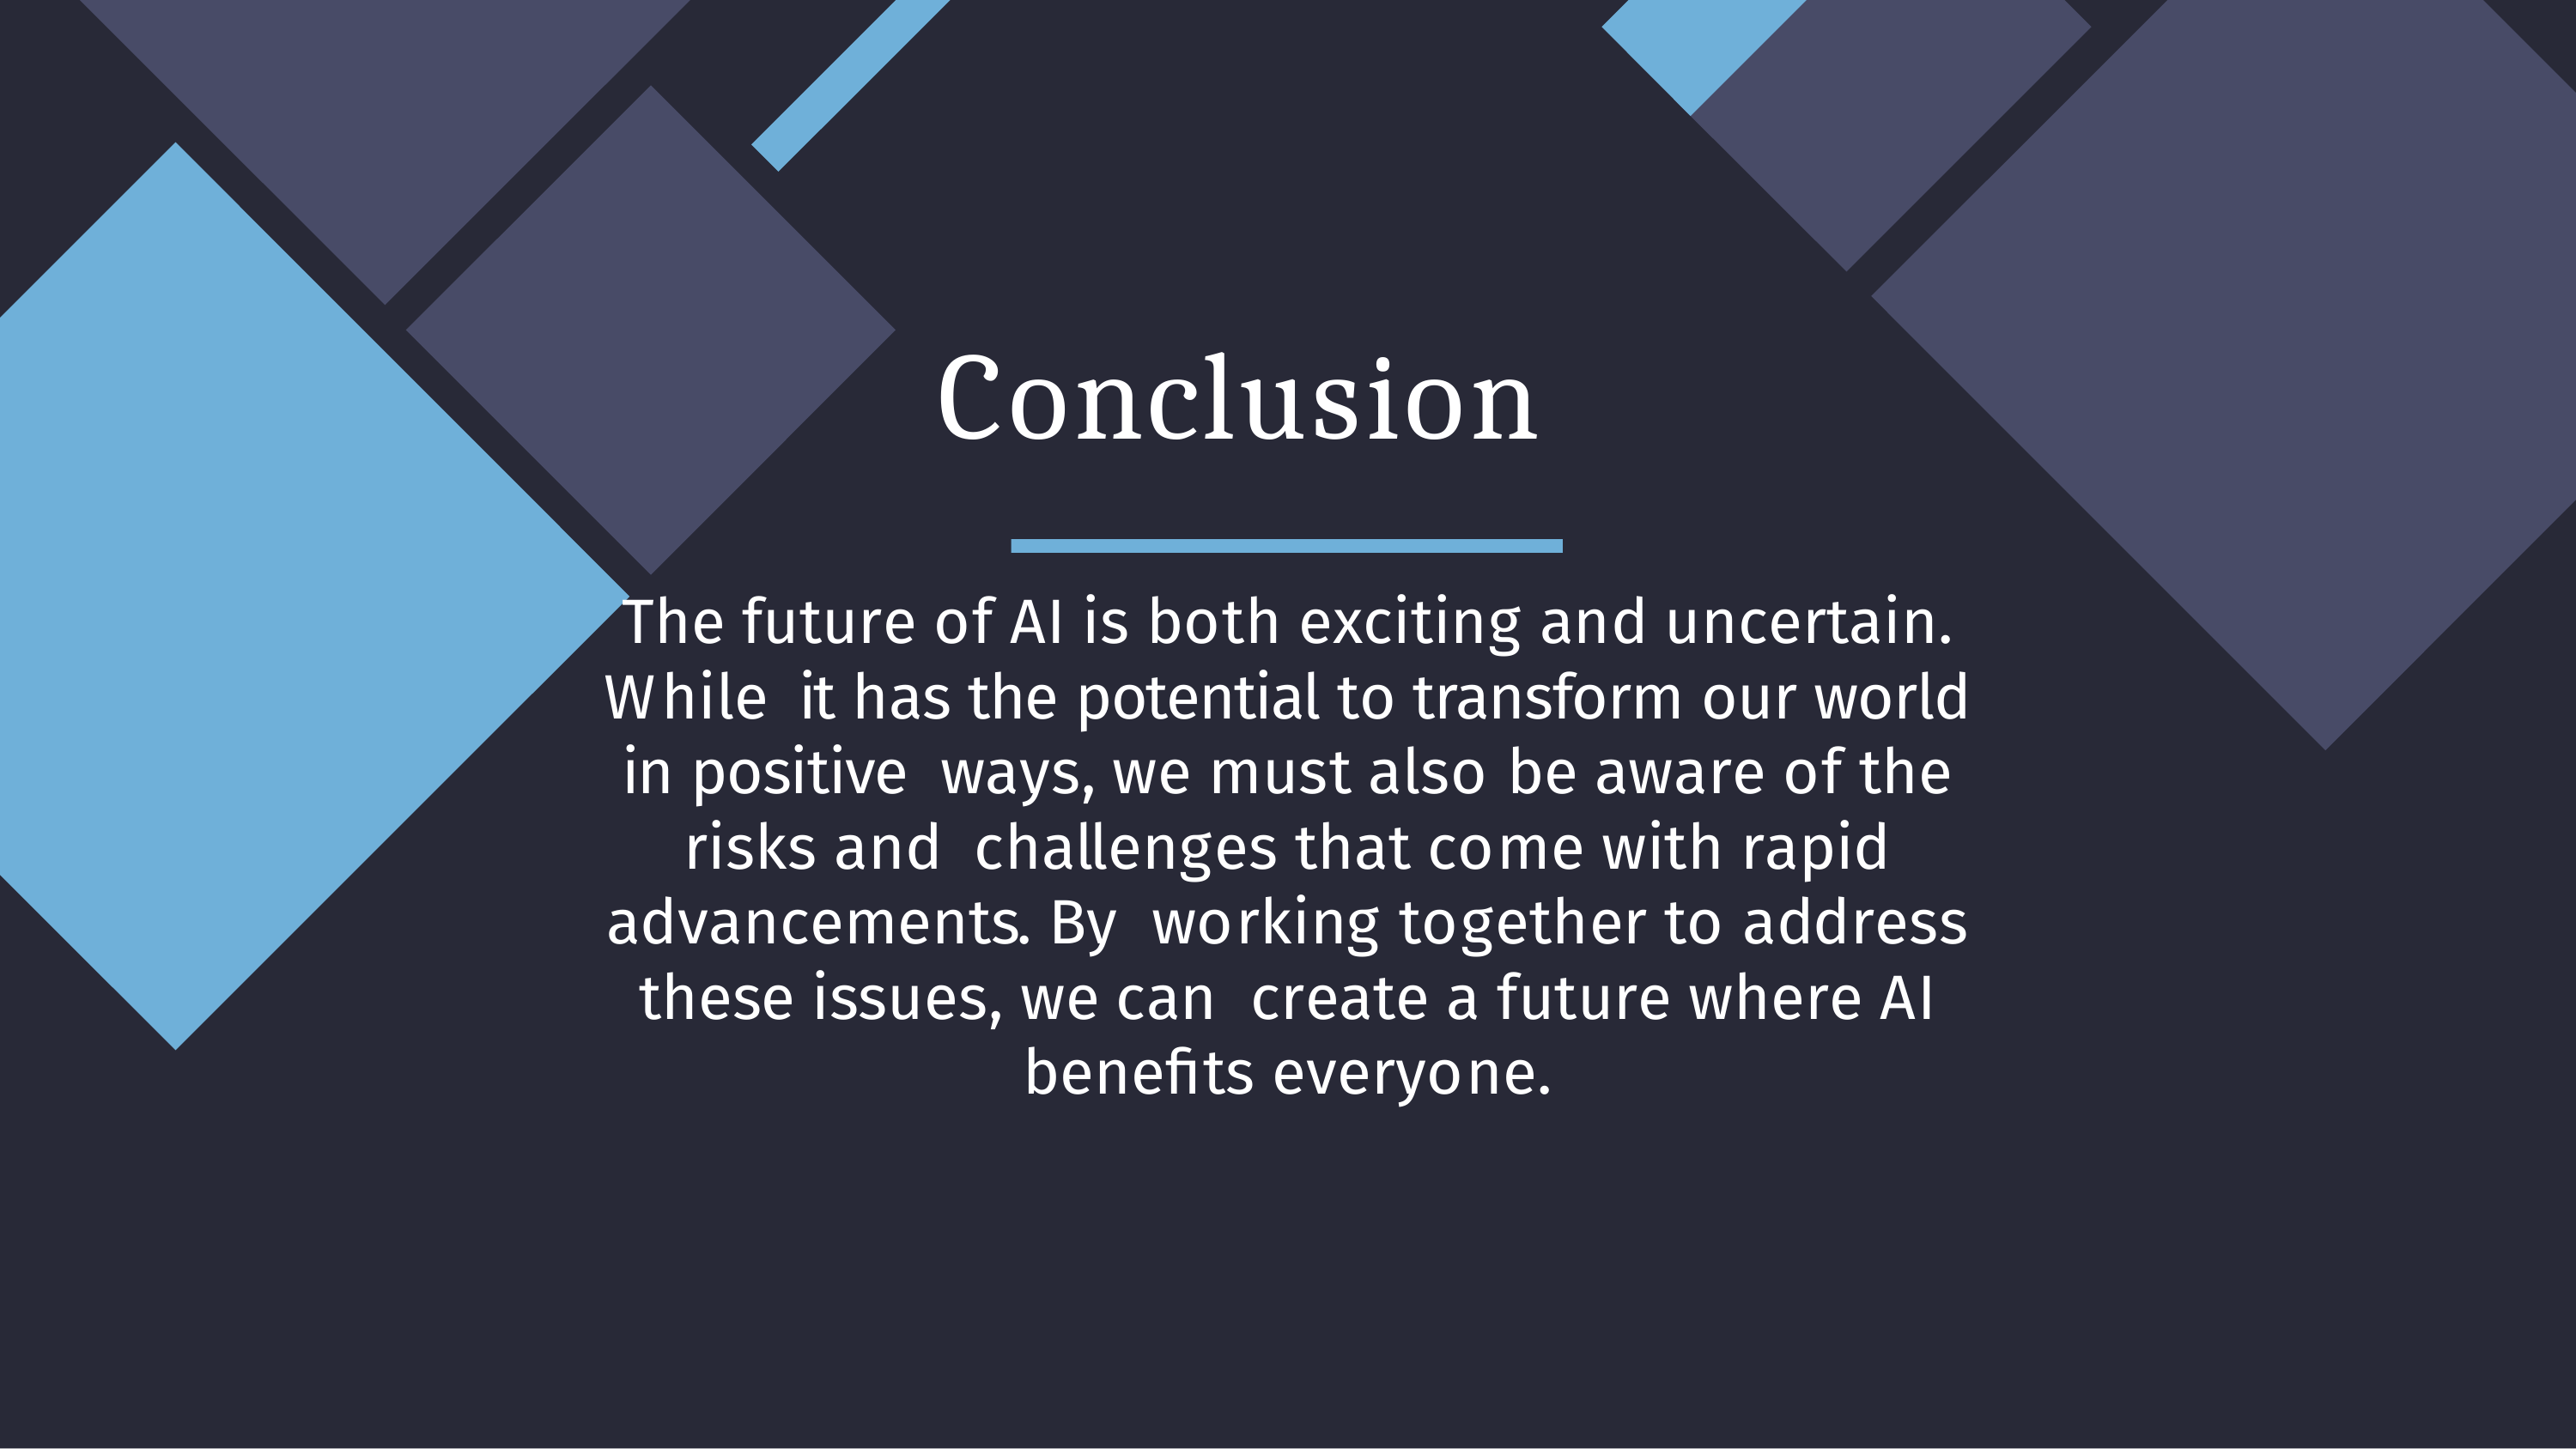

# Conclusion

The future of AI is both exciting and uncertain. While  it has the potential to transform our world in positive  ways, we must also be aware of the risks and  challenges that come with rapid advancements. By  working together to address these issues, we can  create a future where AI beneﬁts everyone.